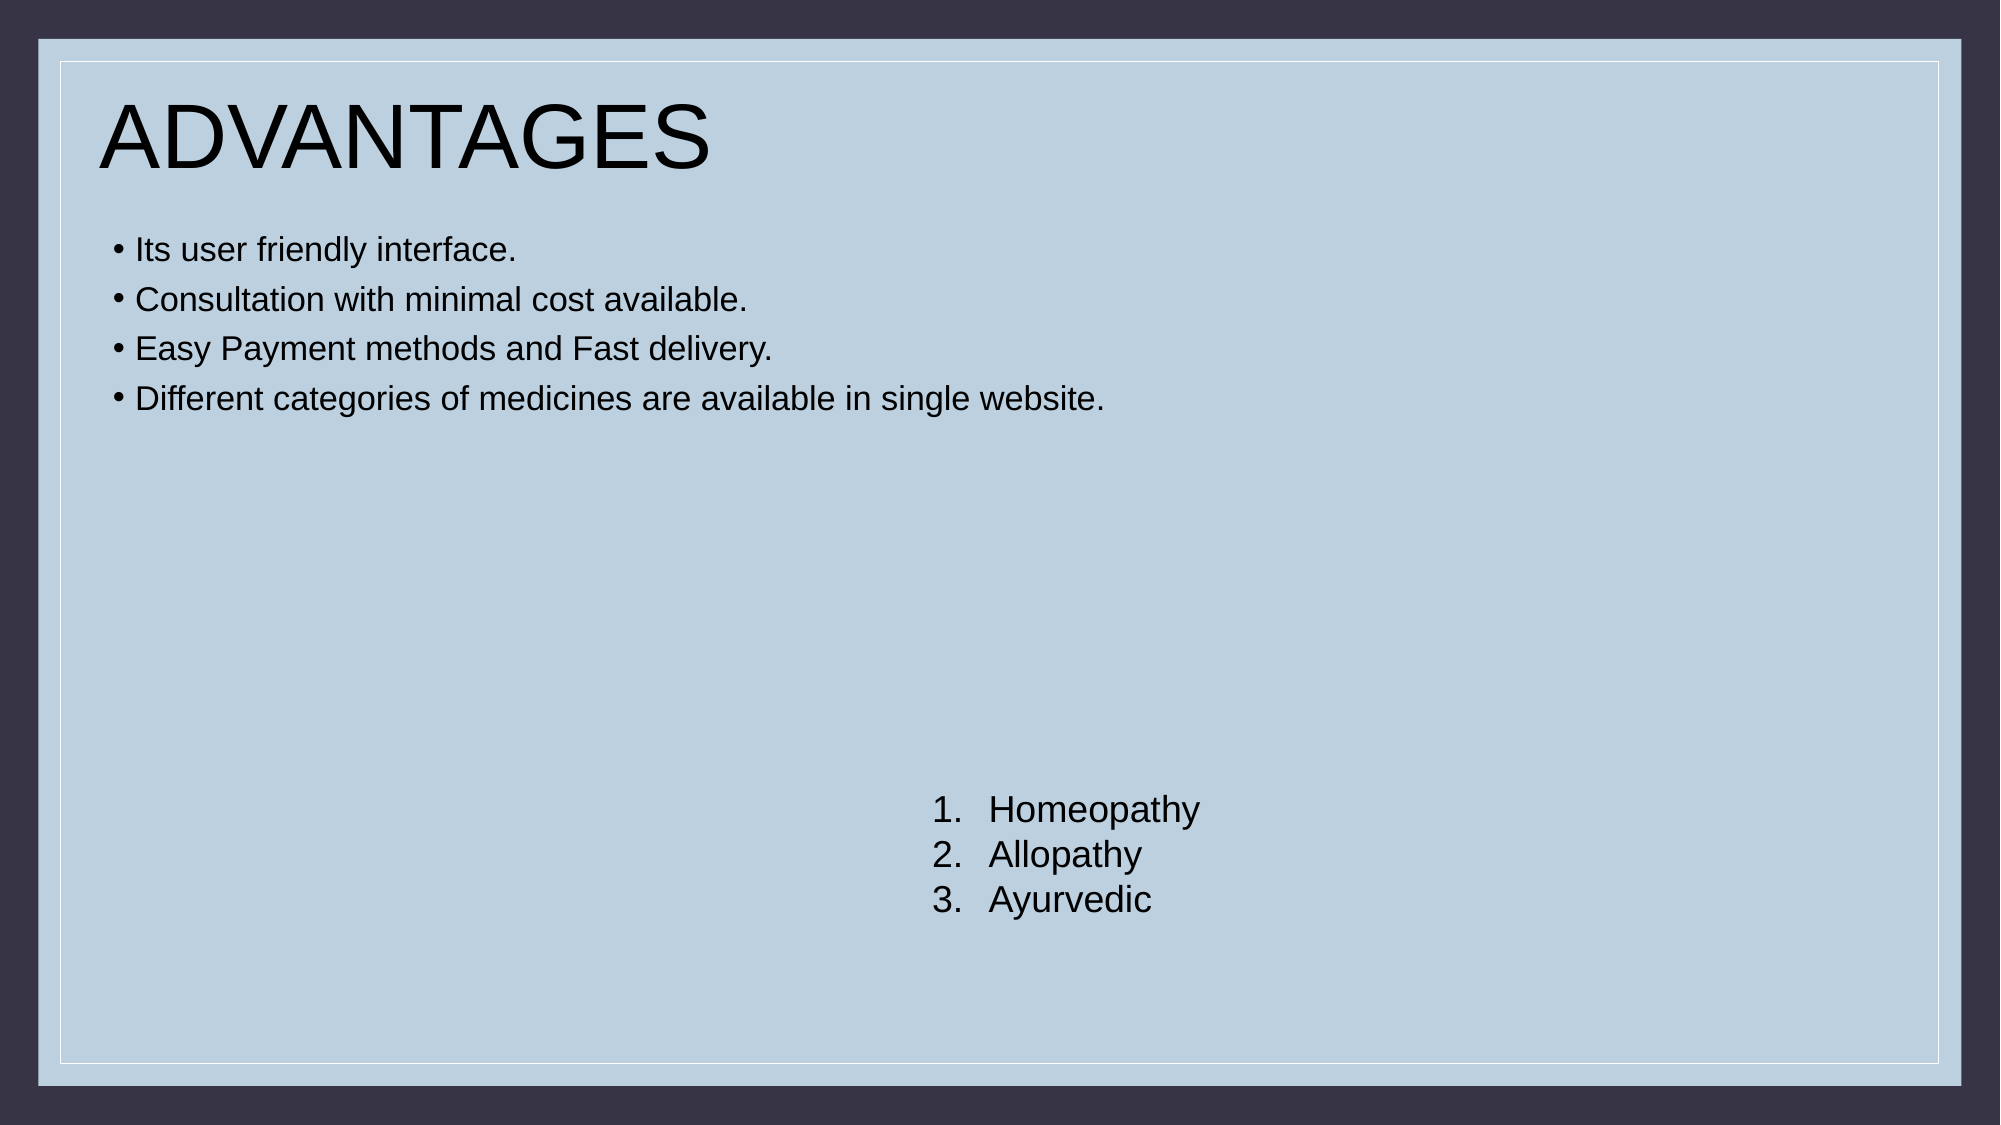

# ADVANTAGES
Its user friendly interface.
Consultation with minimal cost available.
Easy Payment methods and Fast delivery.
Different categories of medicines are available in single website.

Homeopathy
Allopathy
Ayurvedic